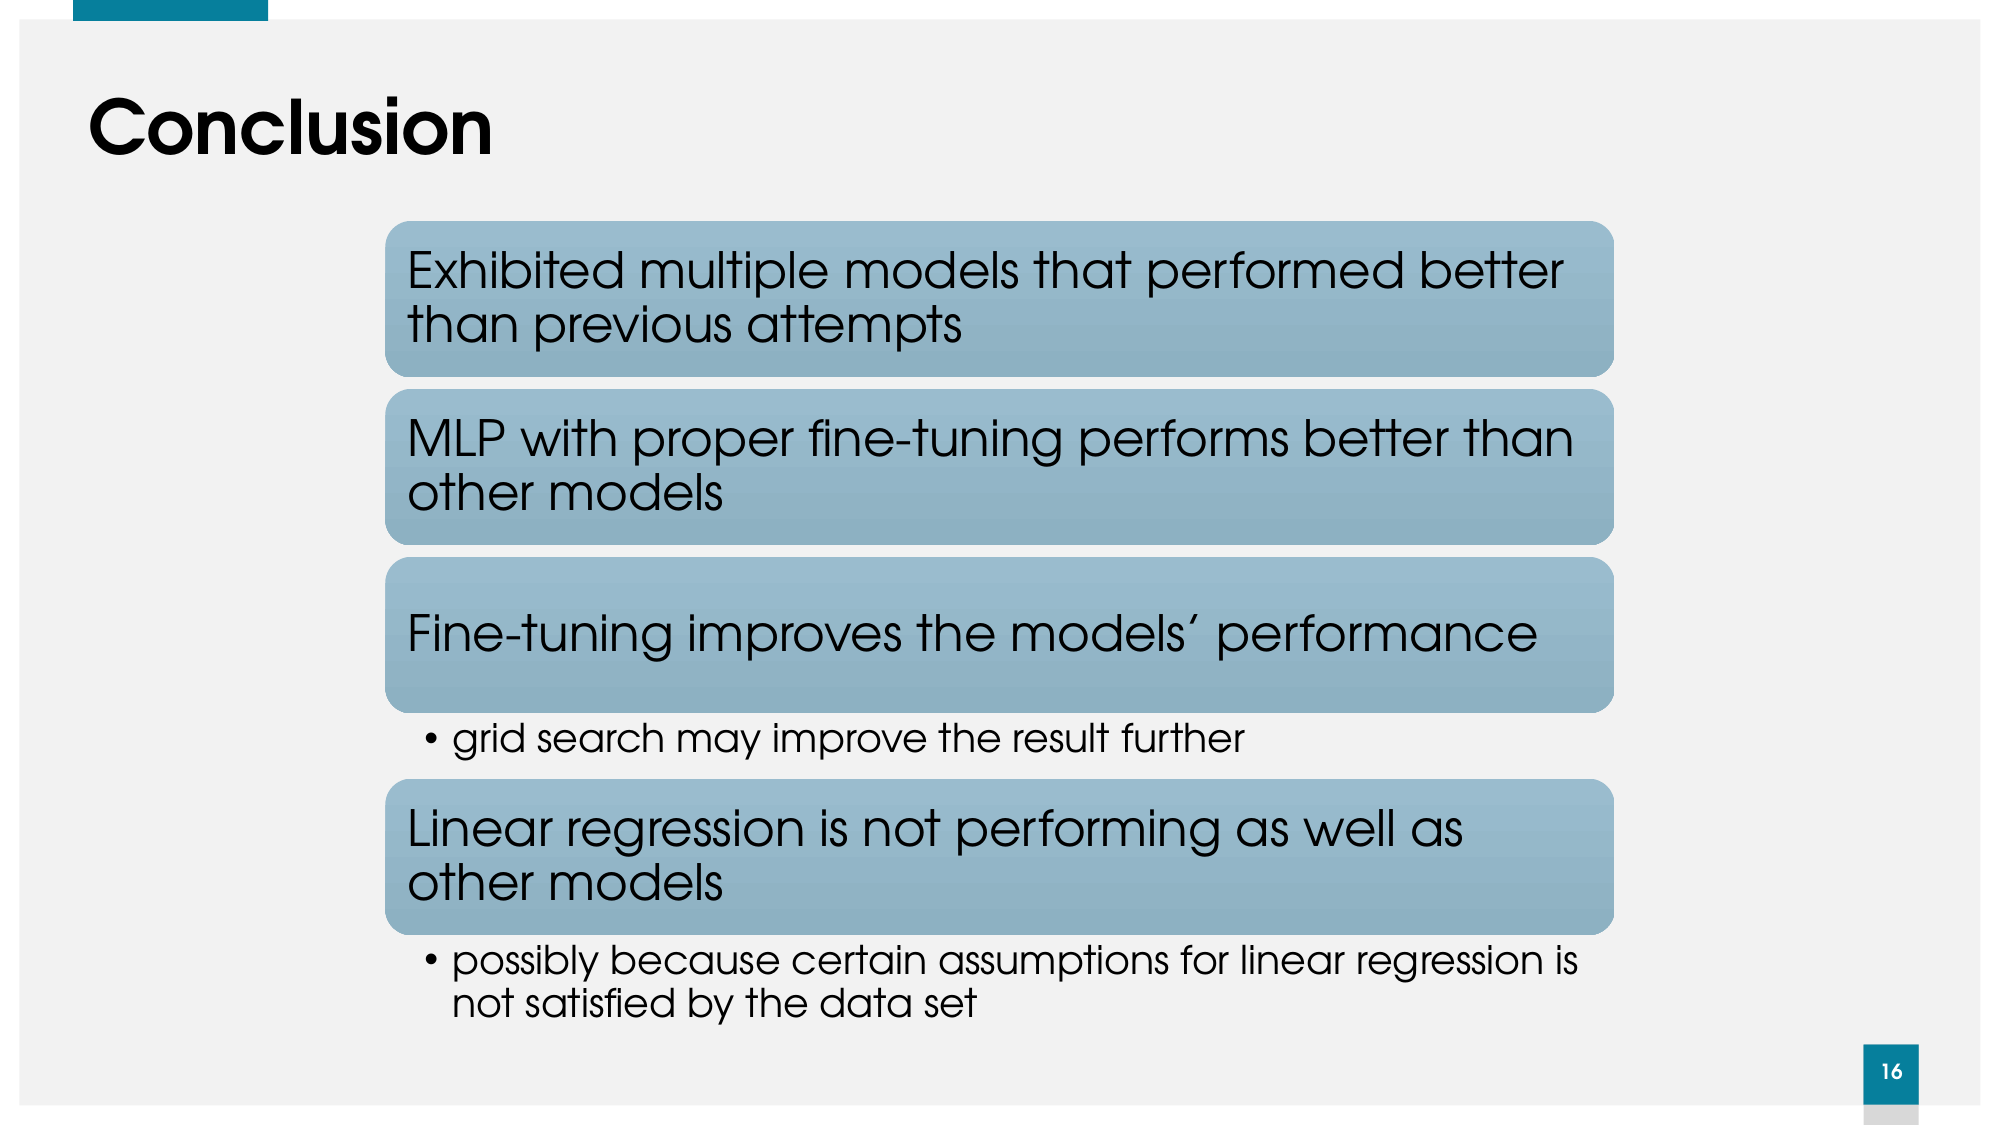

# Conclusion

Exhibited multiple models that performed better than previous attempts

MLP with proper fine-tuning performs better than other models

Fine-tuning improves the models’ performance

grid search may improve the result further

Linear regression is not performing as well as other models

possibly because certain assumptions for linear regression is not satisfied by the data set